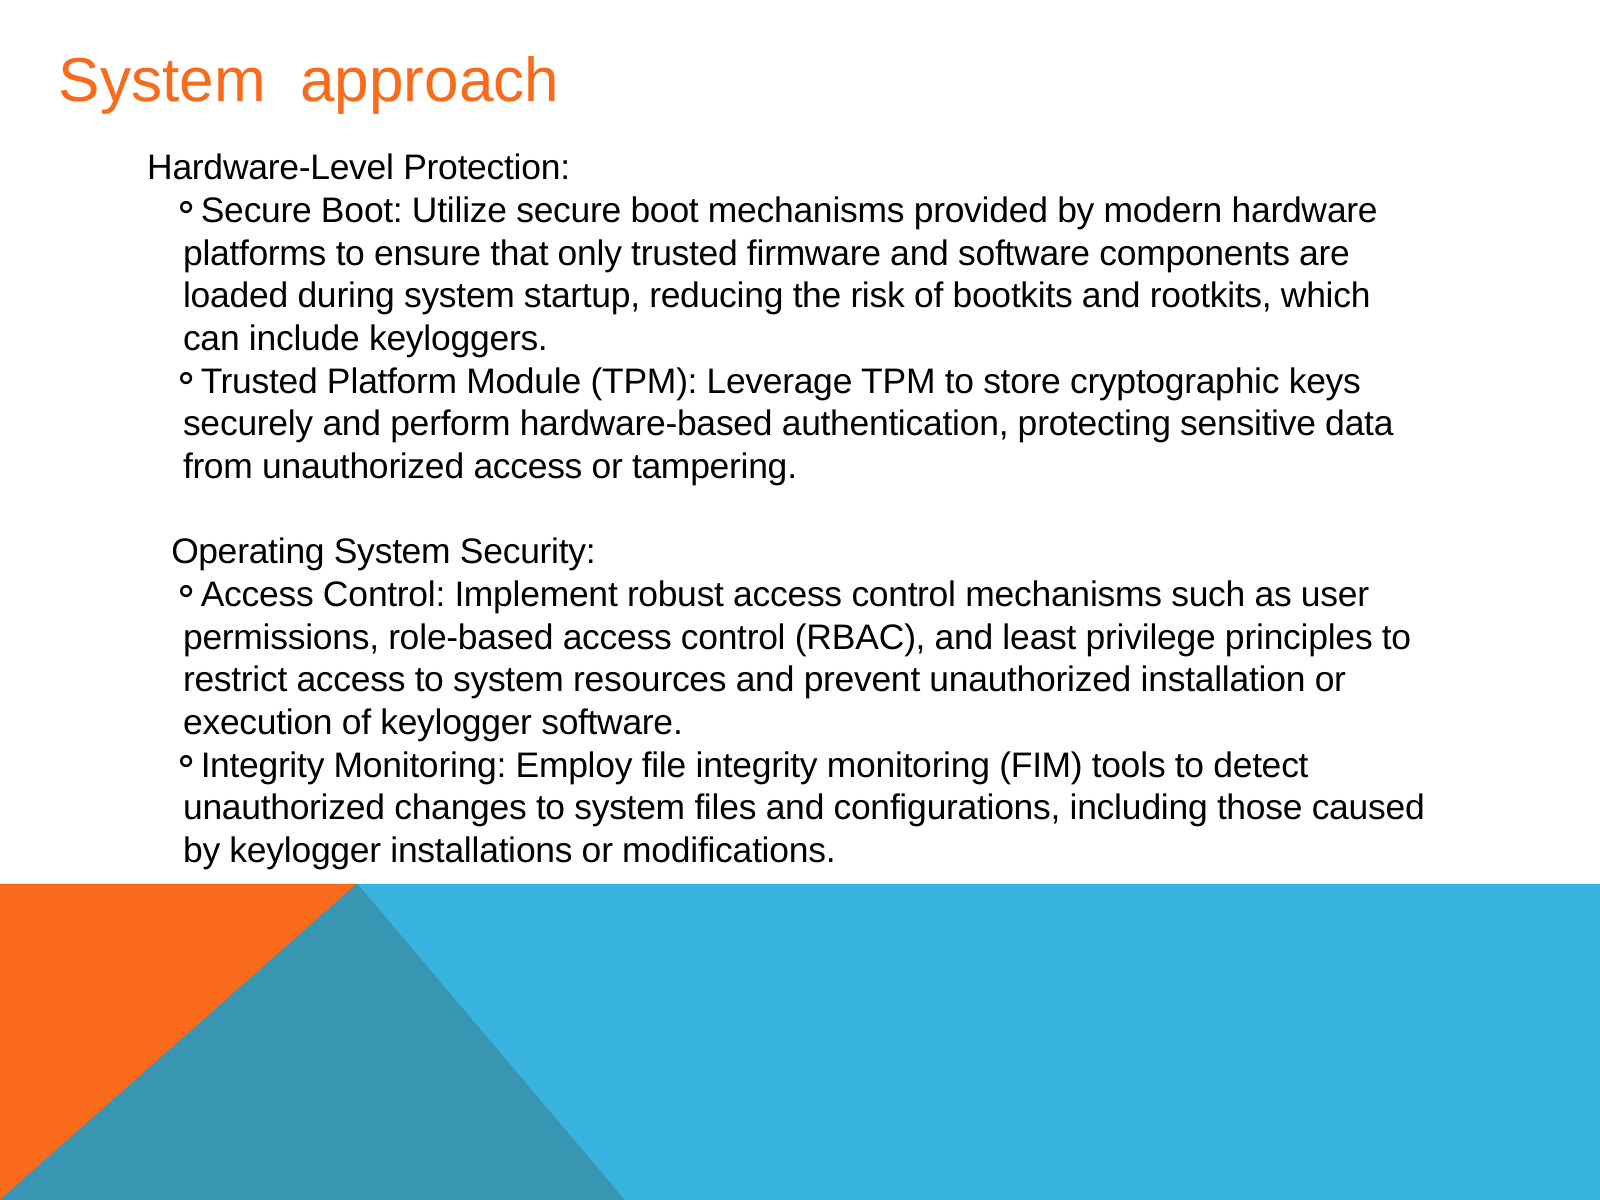

System  approach

Hardware-Level Protection:
Secure Boot: Utilize secure boot mechanisms provided by modern hardware platforms to ensure that only trusted firmware and software components are loaded during system startup, reducing the risk of bootkits and rootkits, which can include keyloggers.
Trusted Platform Module (TPM): Leverage TPM to store cryptographic keys securely and perform hardware-based authentication, protecting sensitive data from unauthorized access or tampering.

Operating System Security:
Access Control: Implement robust access control mechanisms such as user permissions, role-based access control (RBAC), and least privilege principles to restrict access to system resources and prevent unauthorized installation or execution of keylogger software.
Integrity Monitoring: Employ file integrity monitoring (FIM) tools to detect unauthorized changes to system files and configurations, including those caused by keylogger installations or modifications.